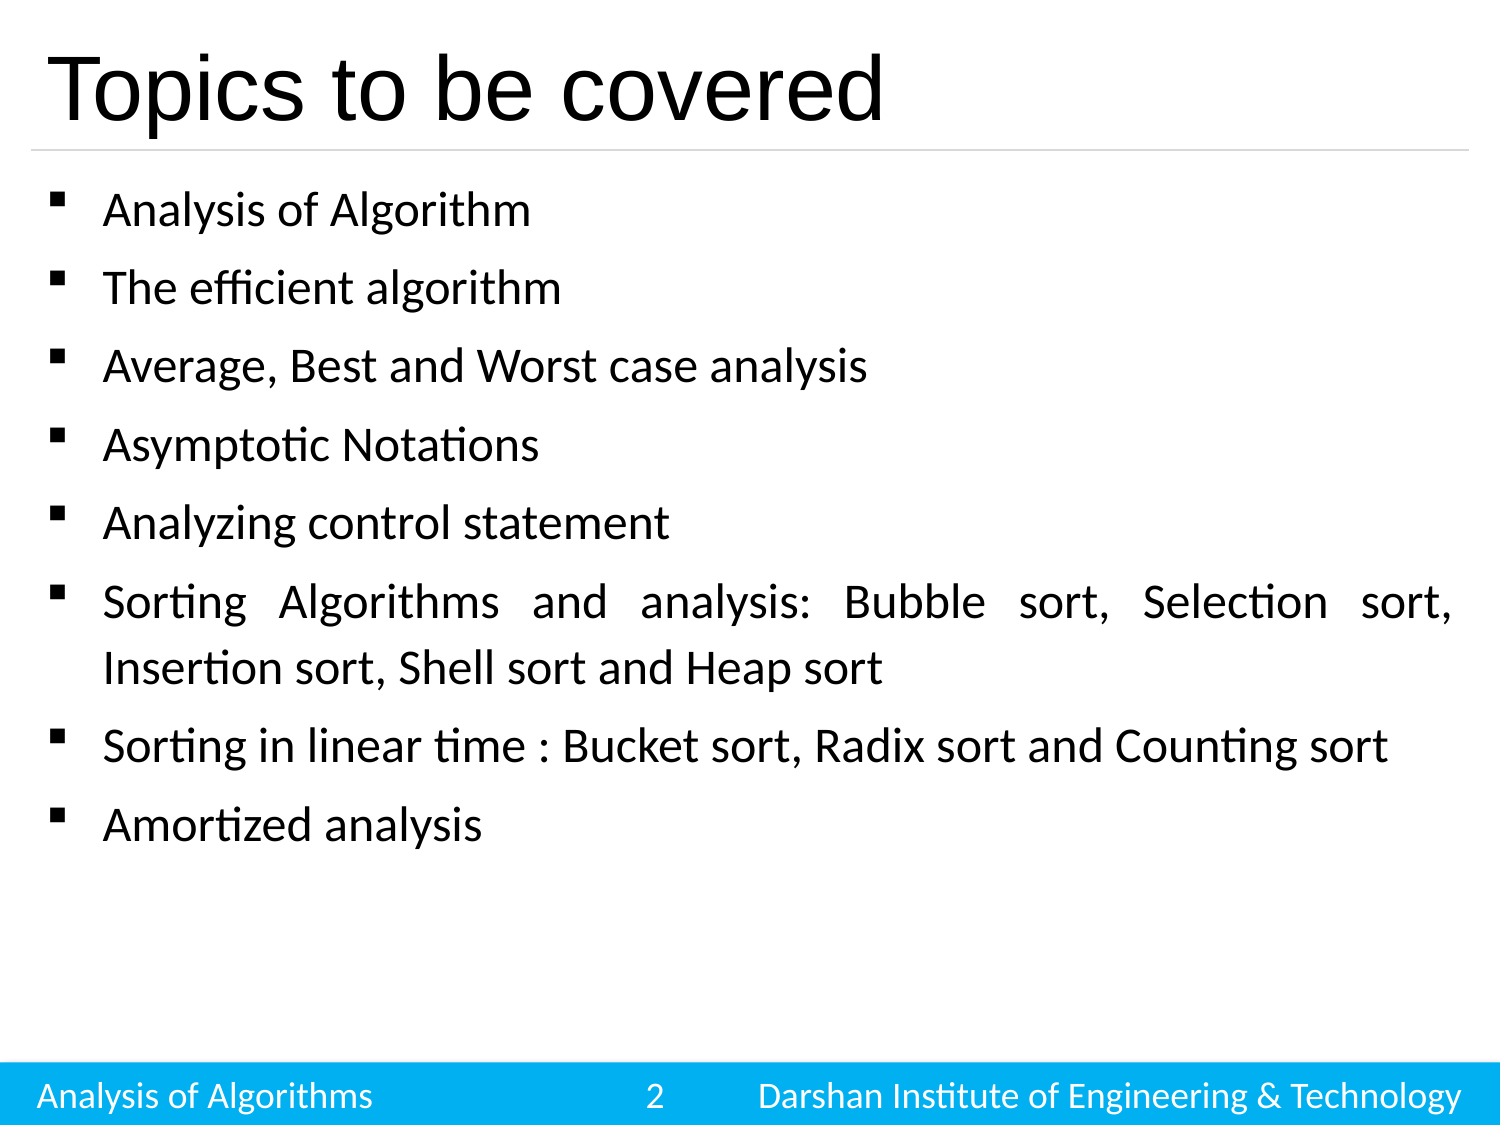

# Topics to be covered
Analysis of Algorithm
The efficient algorithm
Average, Best and Worst case analysis
Asymptotic Notations
Analyzing control statement
Sorting Algorithms and analysis: Bubble sort, Selection sort, Insertion sort, Shell sort and Heap sort
Sorting in linear time : Bucket sort, Radix sort and Counting sort
Amortized analysis